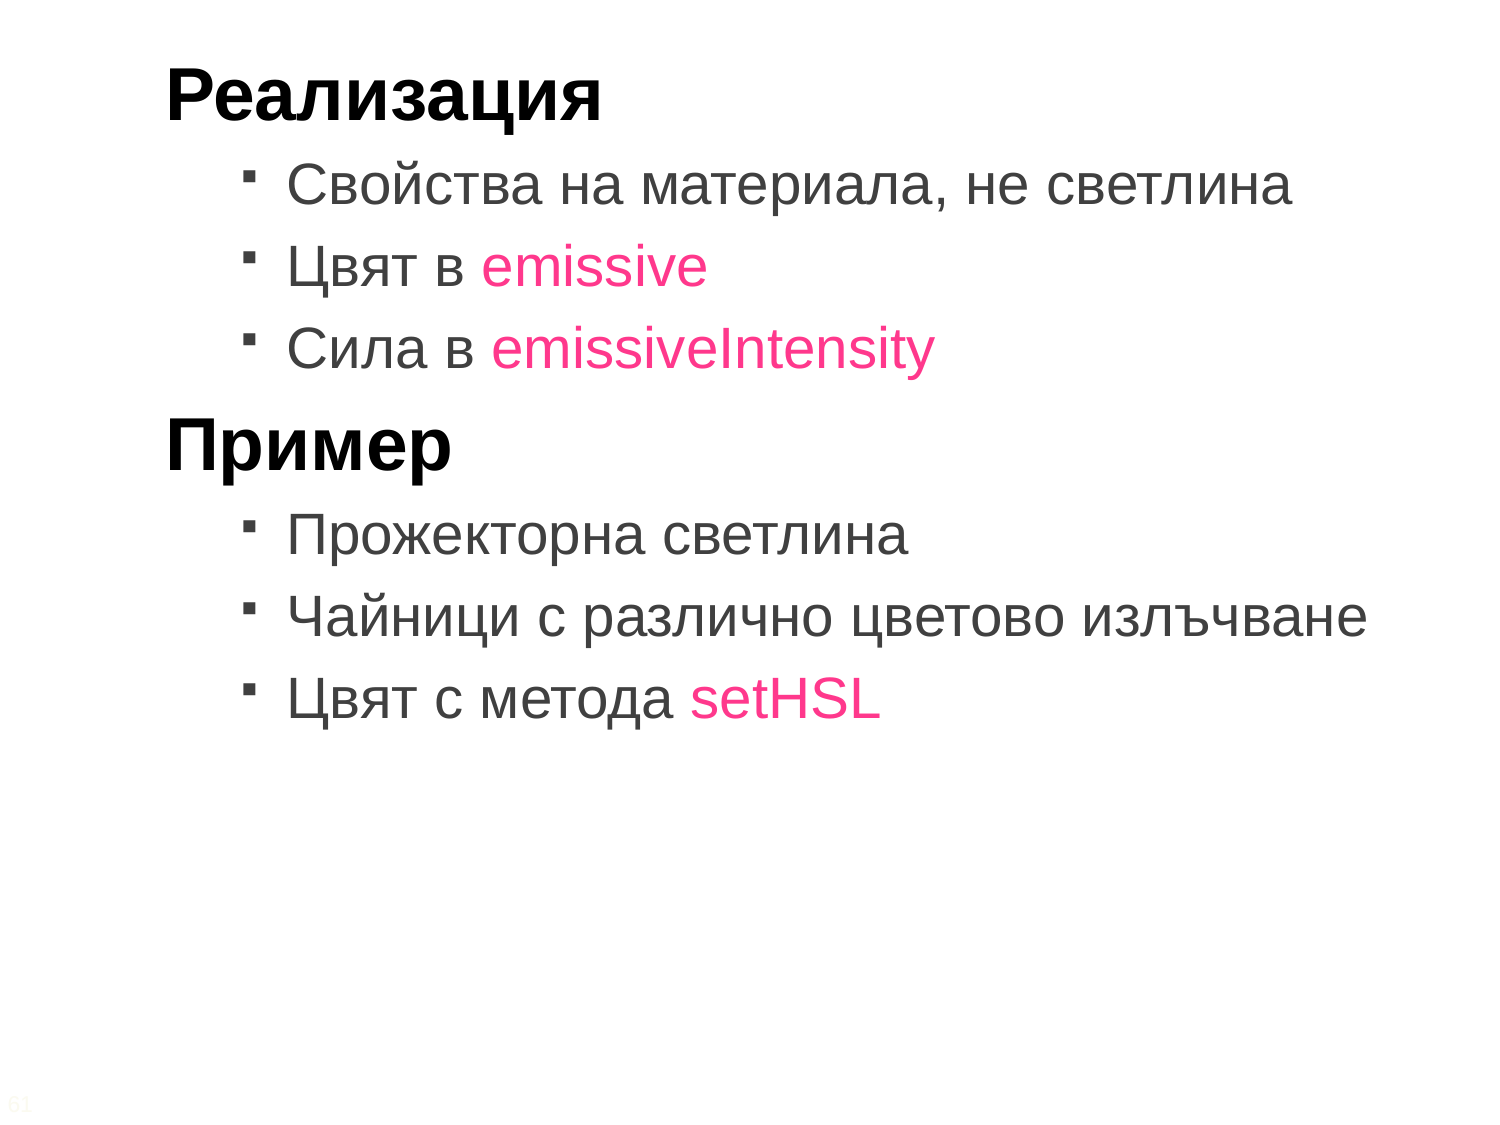

Реализация
Свойства на материала, не светлина
Цвят в emissive
Сила в emissiveIntensity
Пример
Прожекторна светлина
Чайници с различно цветово излъчване
Цвят с метода setHSL